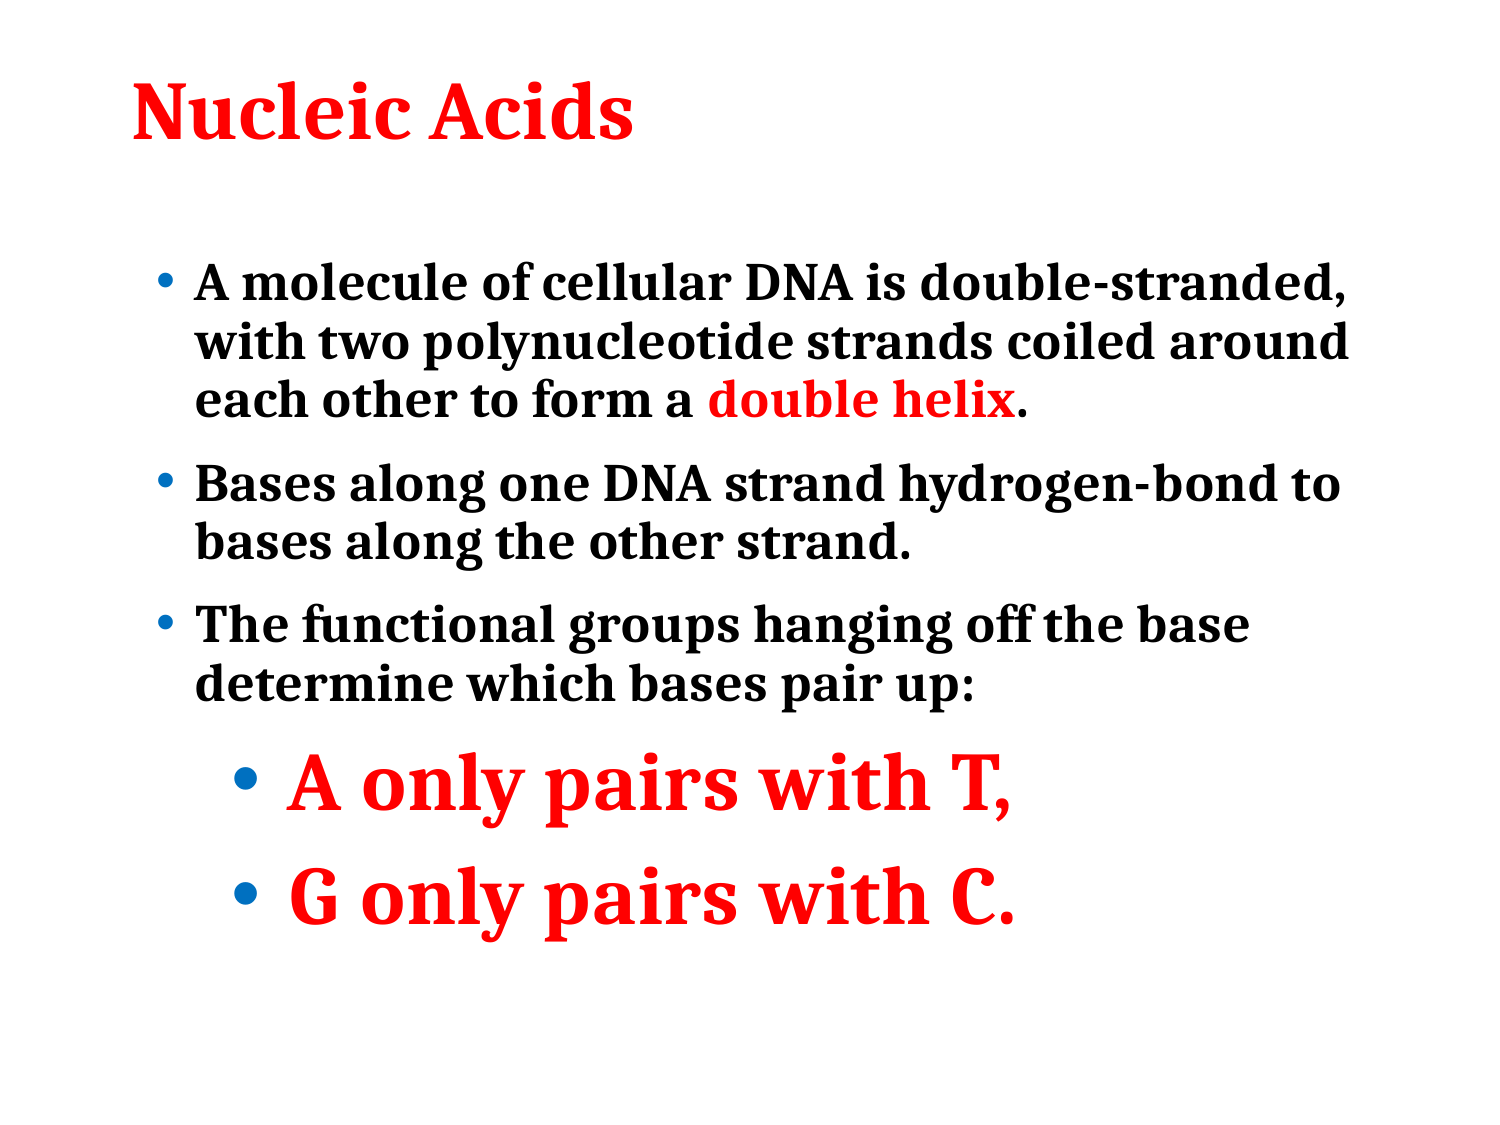

# Nucleic Acids
A molecule of cellular DNA is double-stranded, with two polynucleotide strands coiled around each other to form a double helix.
Bases along one DNA strand hydrogen-bond to bases along the other strand.
The functional groups hanging off the base determine which bases pair up:
 A only pairs with T,
 G only pairs with C.